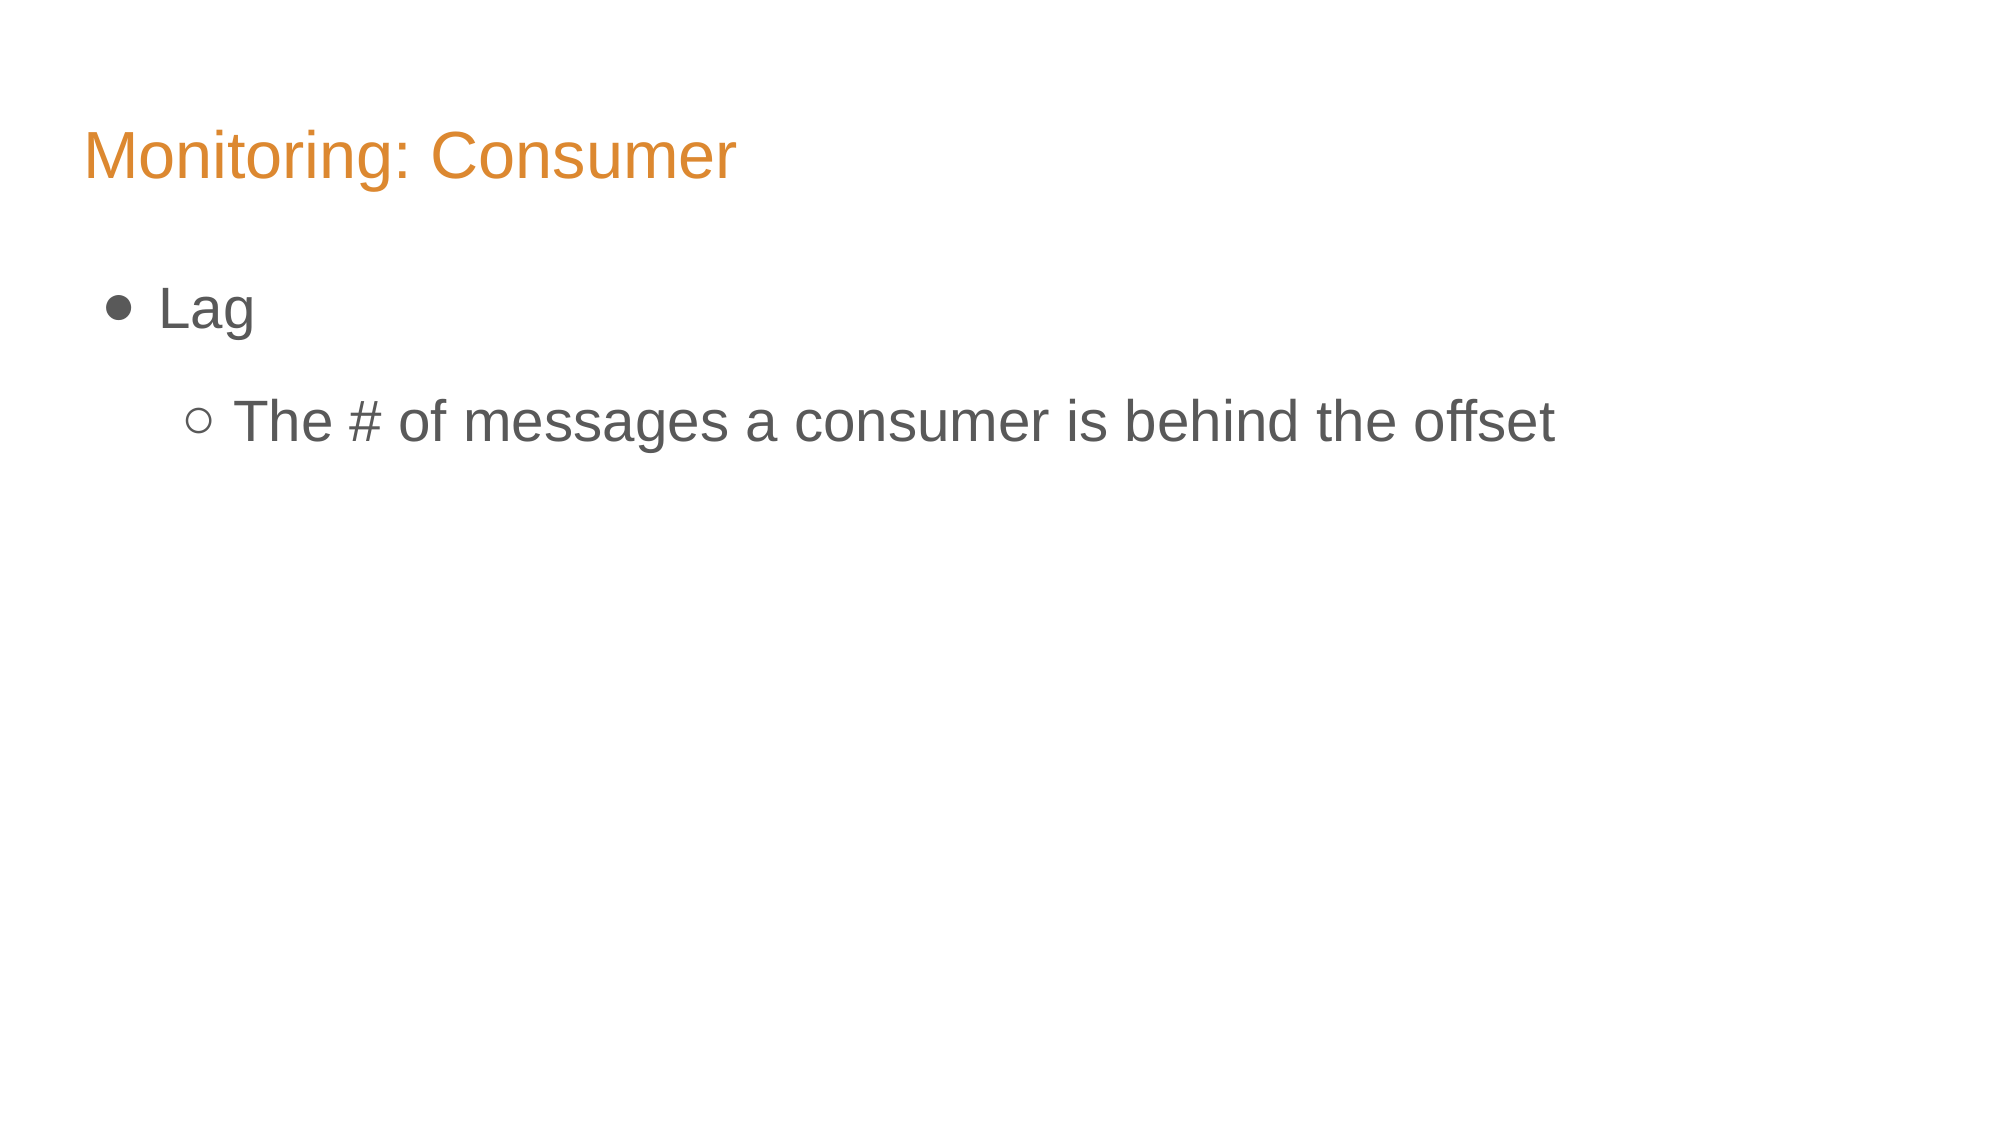

# Monitoring: Consumer
Lag
The # of messages a consumer is behind the offset